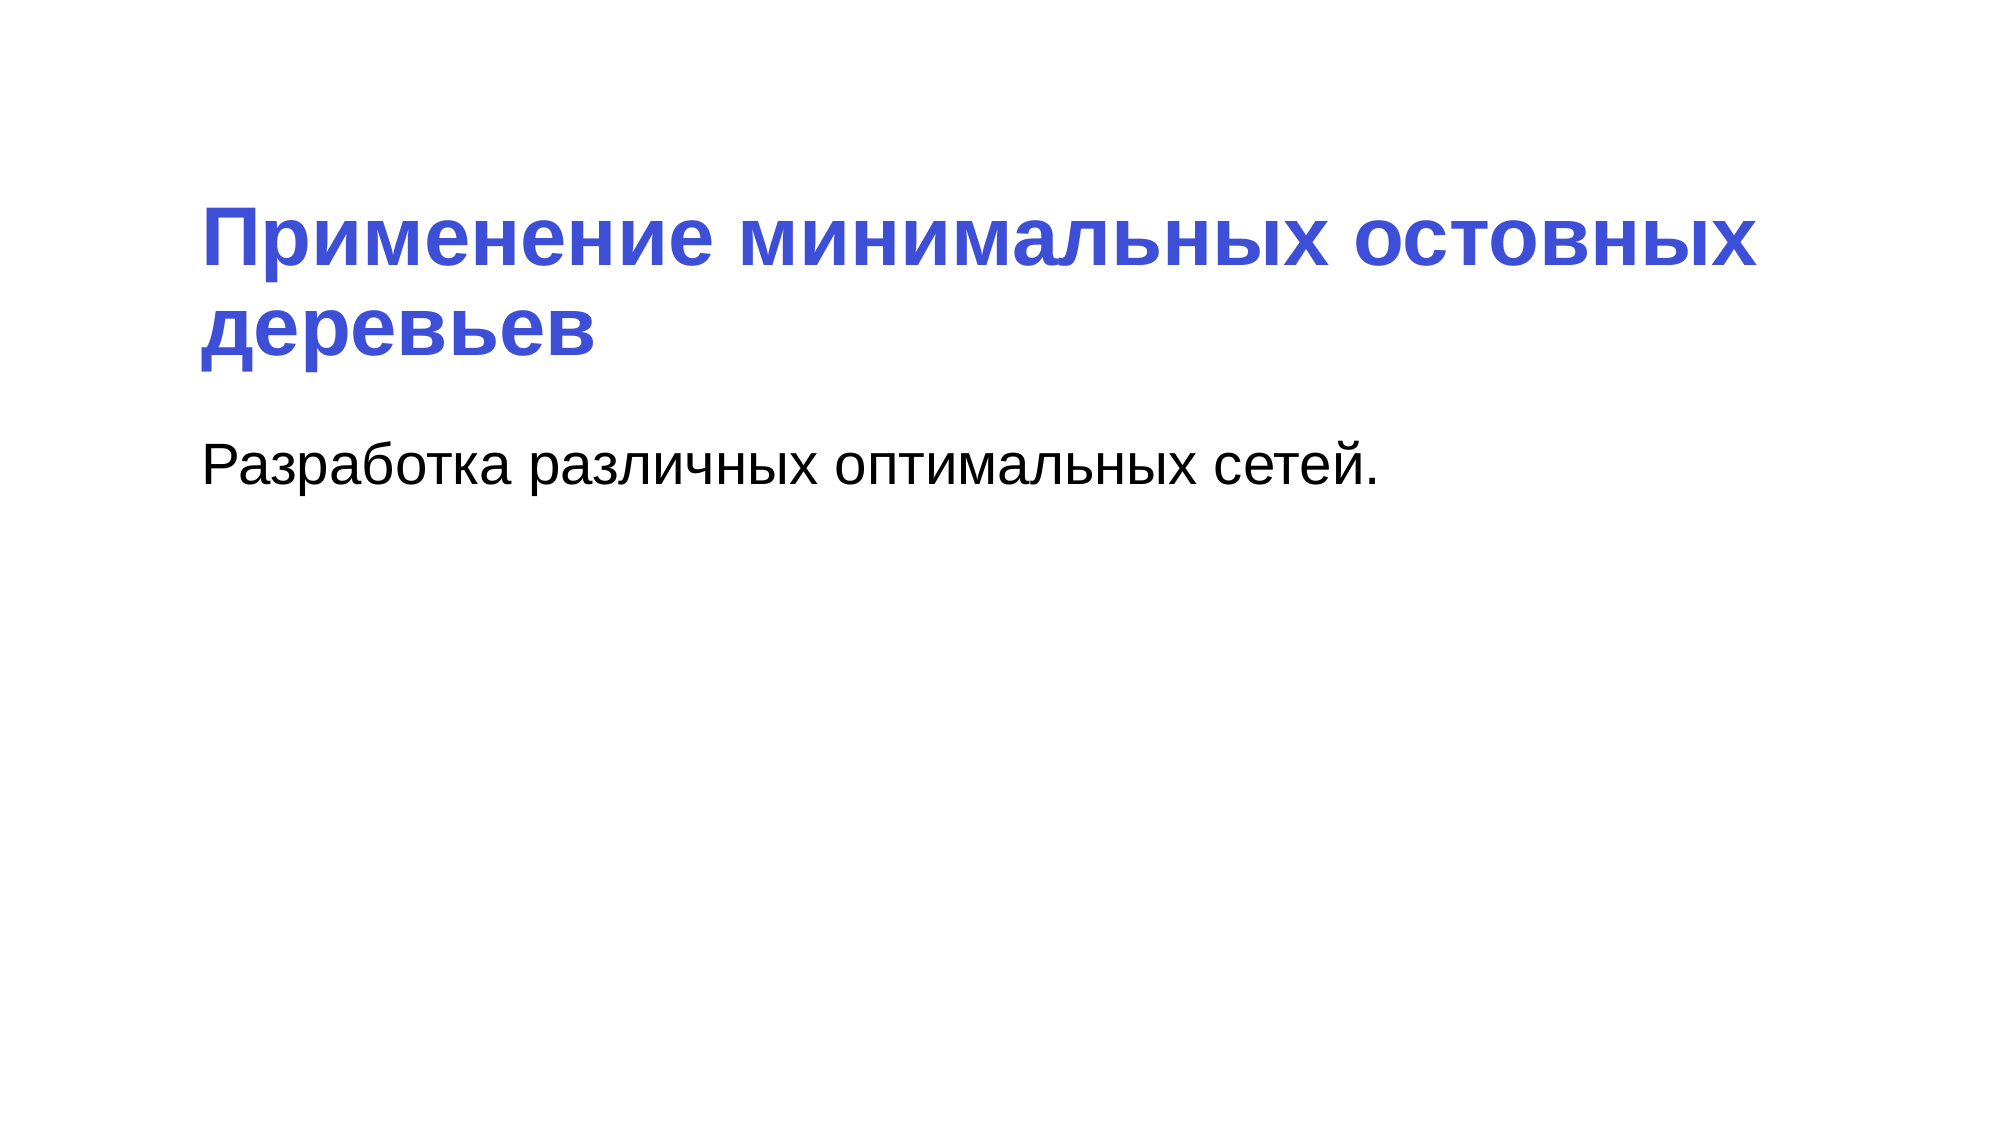

Применение минимальных остовных деревьев
Разработка различных оптимальных сетей.